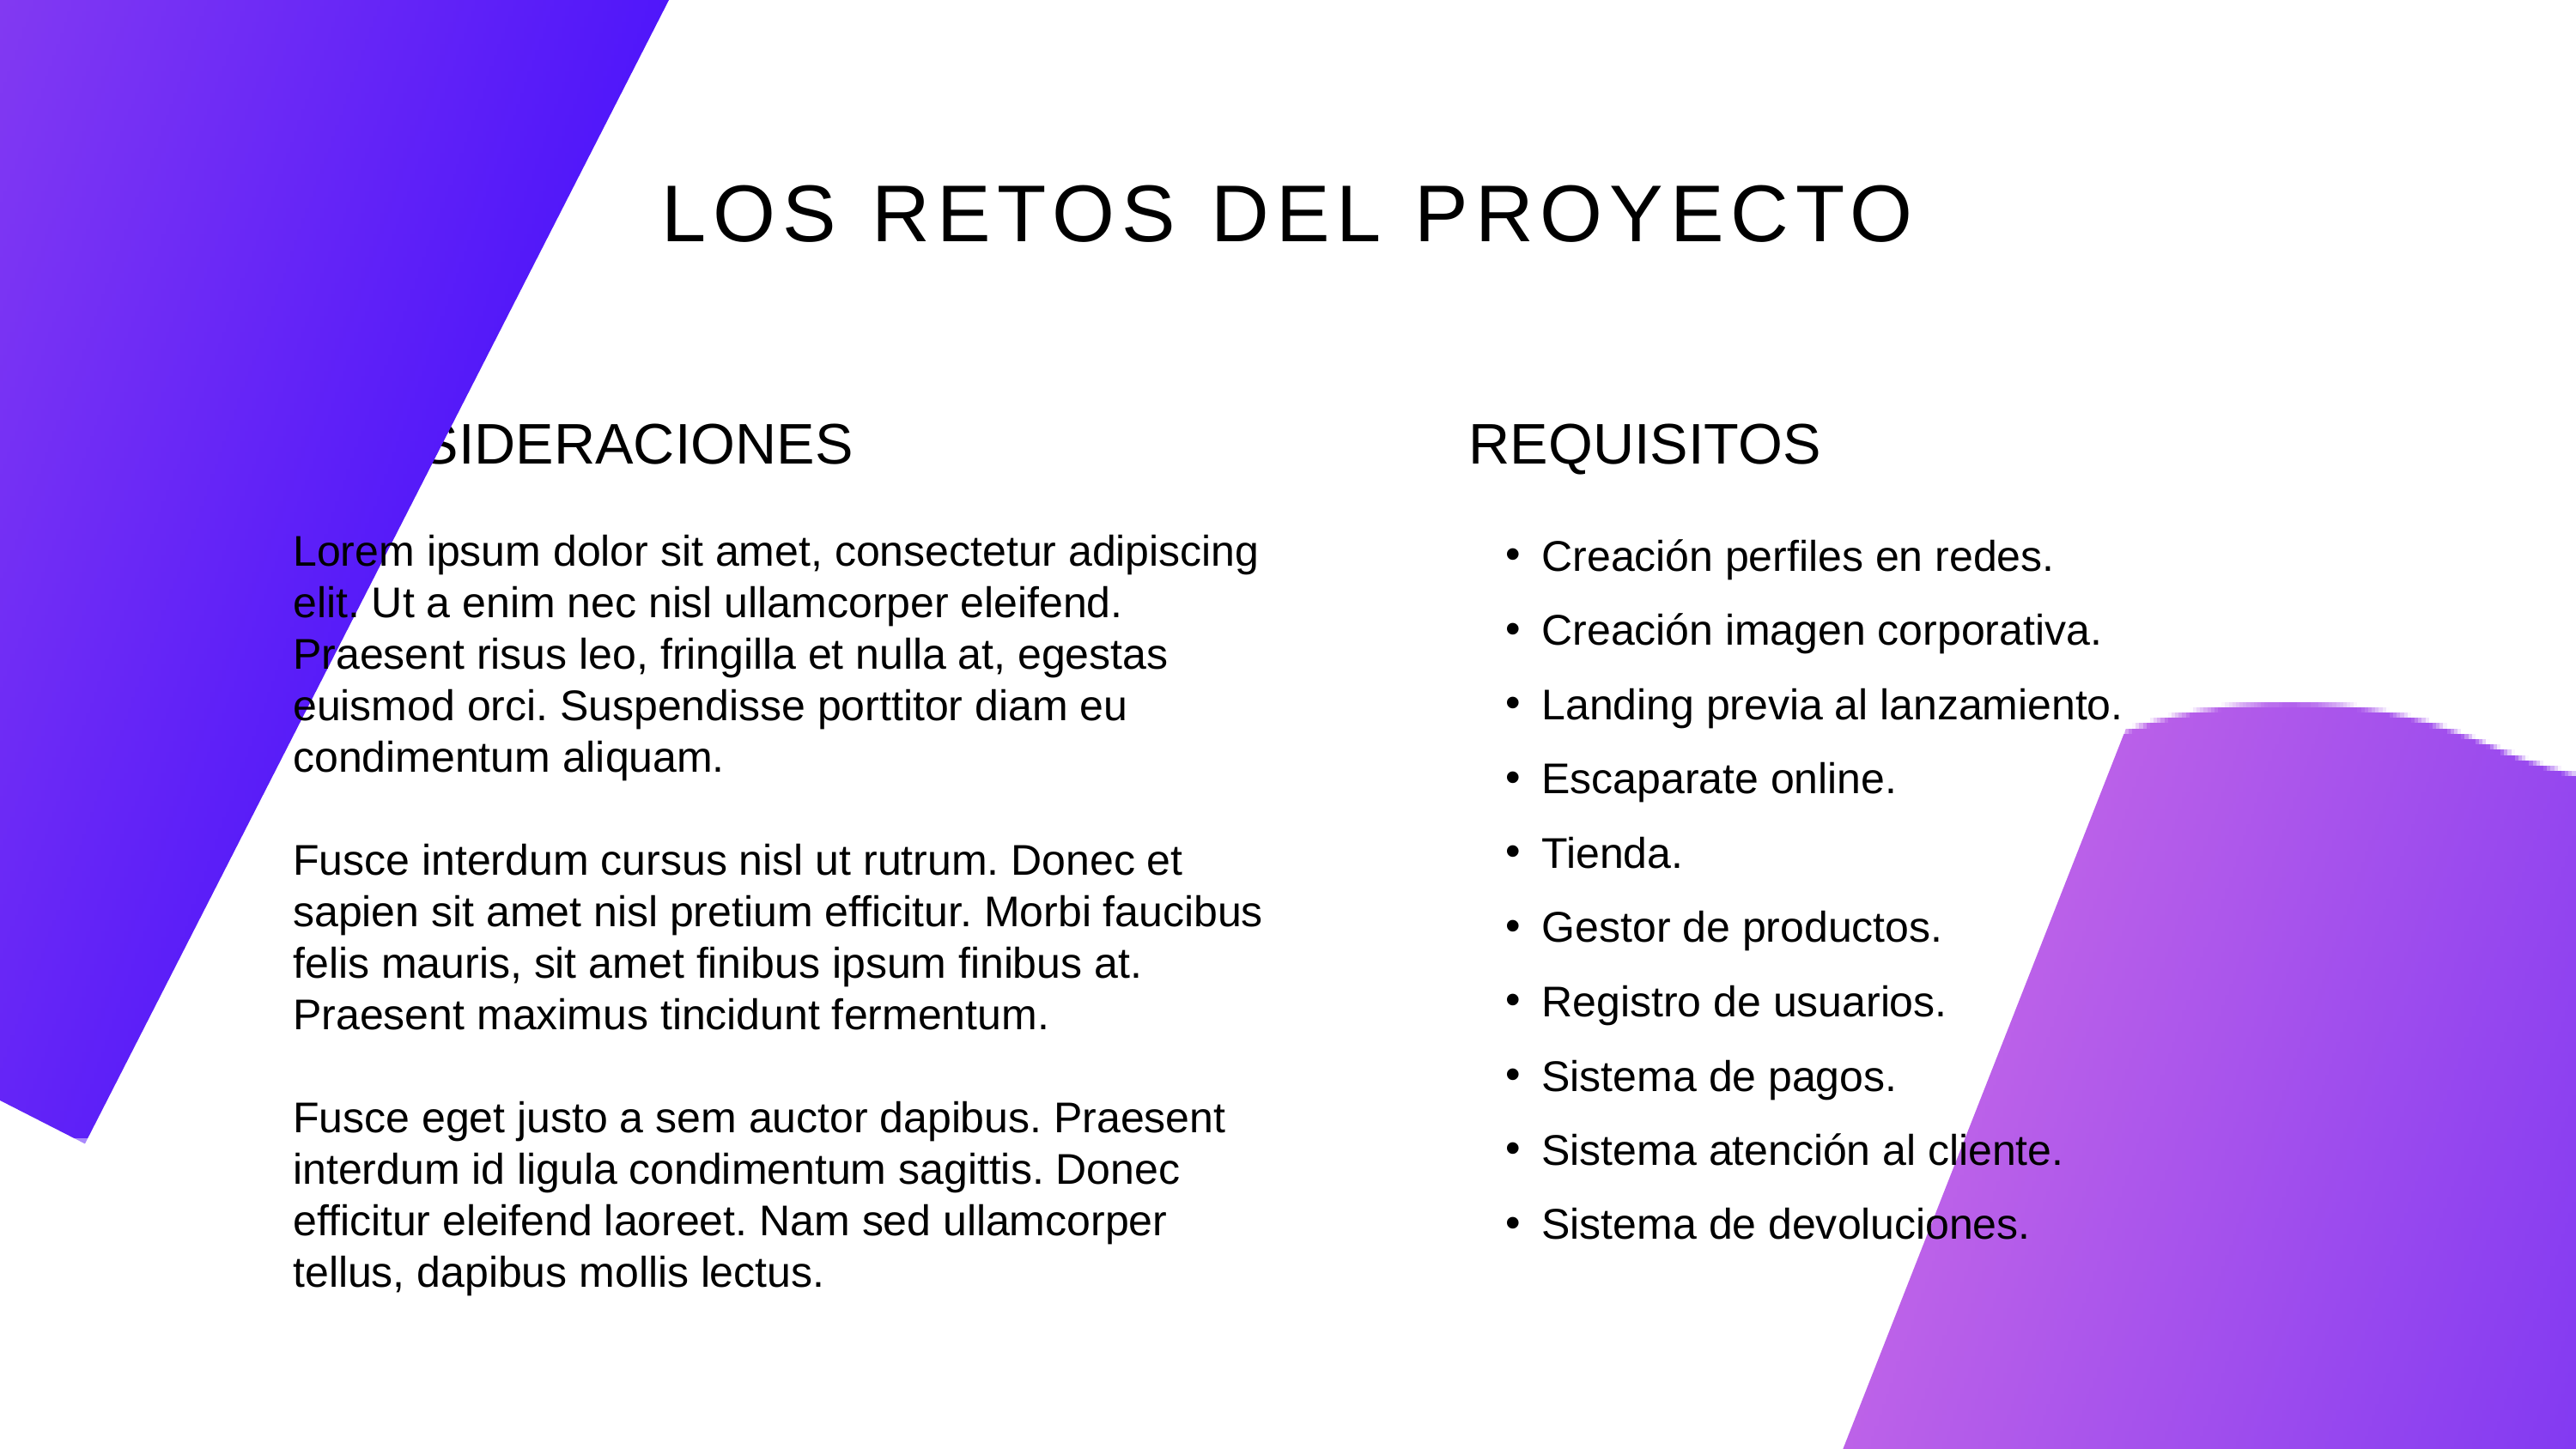

LOS RETOS DEL PROYECTO
CONSIDERACIONES
REQUISITOS
Creación perfiles en redes.
Creación imagen corporativa.
Landing previa al lanzamiento.
Escaparate online.
Tienda.
Gestor de productos.
Registro de usuarios.
Sistema de pagos.
Sistema atención al cliente.
Sistema de devoluciones.

Lorem ipsum dolor sit amet, consectetur adipiscing elit. Ut a enim nec nisl ullamcorper eleifend. Praesent risus leo, fringilla et nulla at, egestas euismod orci. Suspendisse porttitor diam eu condimentum aliquam.

Fusce interdum cursus nisl ut rutrum. Donec et sapien sit amet nisl pretium efficitur. Morbi faucibus felis mauris, sit amet finibus ipsum finibus at. Praesent maximus tincidunt fermentum.

Fusce eget justo a sem auctor dapibus. Praesent interdum id ligula condimentum sagittis. Donec efficitur eleifend laoreet. Nam sed ullamcorper tellus, dapibus mollis lectus.